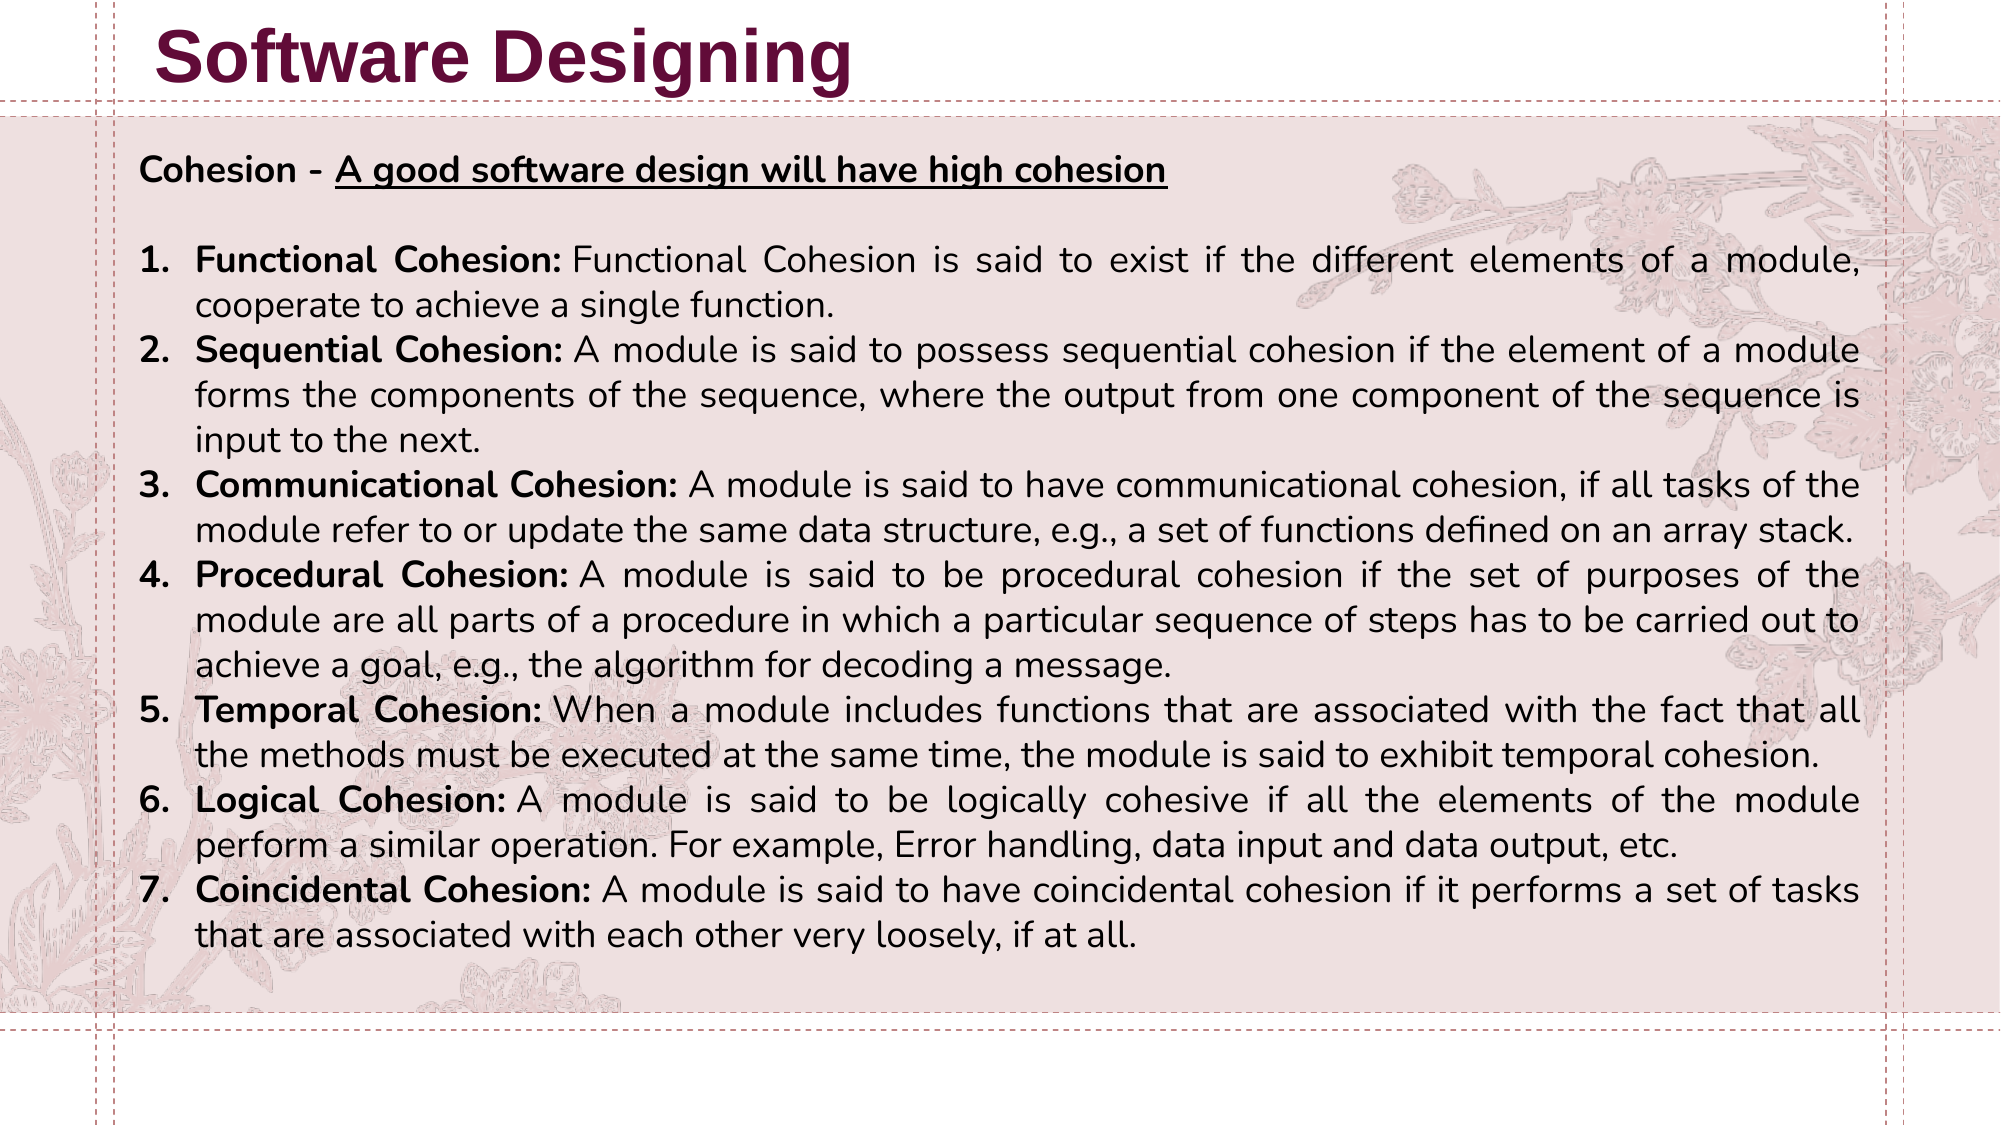

Software Designing
Cohesion - A good software design will have high cohesion

Functional Cohesion: Functional Cohesion is said to exist if the different elements of a module, cooperate to achieve a single function.
Sequential Cohesion: A module is said to possess sequential cohesion if the element of a module forms the components of the sequence, where the output from one component of the sequence is input to the next.
Communicational Cohesion: A module is said to have communicational cohesion, if all tasks of the module refer to or update the same data structure, e.g., a set of functions defined on an array stack.
Procedural Cohesion: A module is said to be procedural cohesion if the set of purposes of the module are all parts of a procedure in which a particular sequence of steps has to be carried out to achieve a goal, e.g., the algorithm for decoding a message.
Temporal Cohesion: When a module includes functions that are associated with the fact that all the methods must be executed at the same time, the module is said to exhibit temporal cohesion.
Logical Cohesion: A module is said to be logically cohesive if all the elements of the module perform a similar operation. For example, Error handling, data input and data output, etc.
Coincidental Cohesion: A module is said to have coincidental cohesion if it performs a set of tasks that are associated with each other very loosely, if at all.